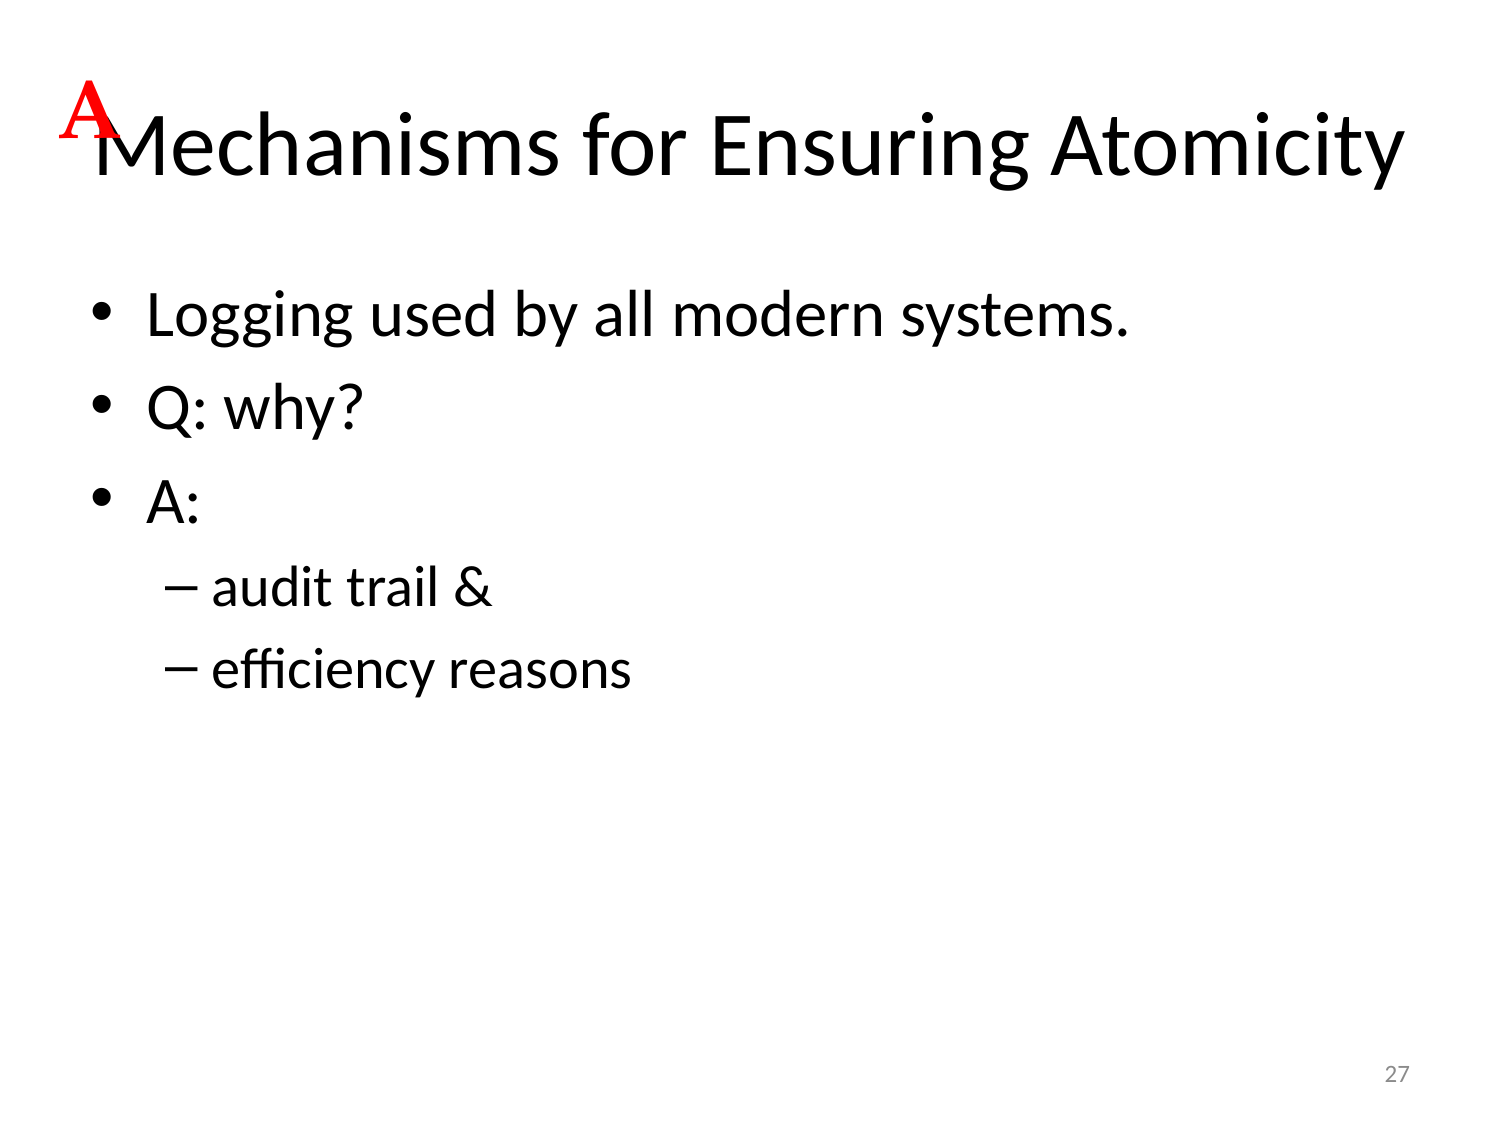

# Mechanisms for Ensuring Atomicity
A
Logging used by all modern systems.
Q: why?
A:
audit trail &
efficiency reasons

27